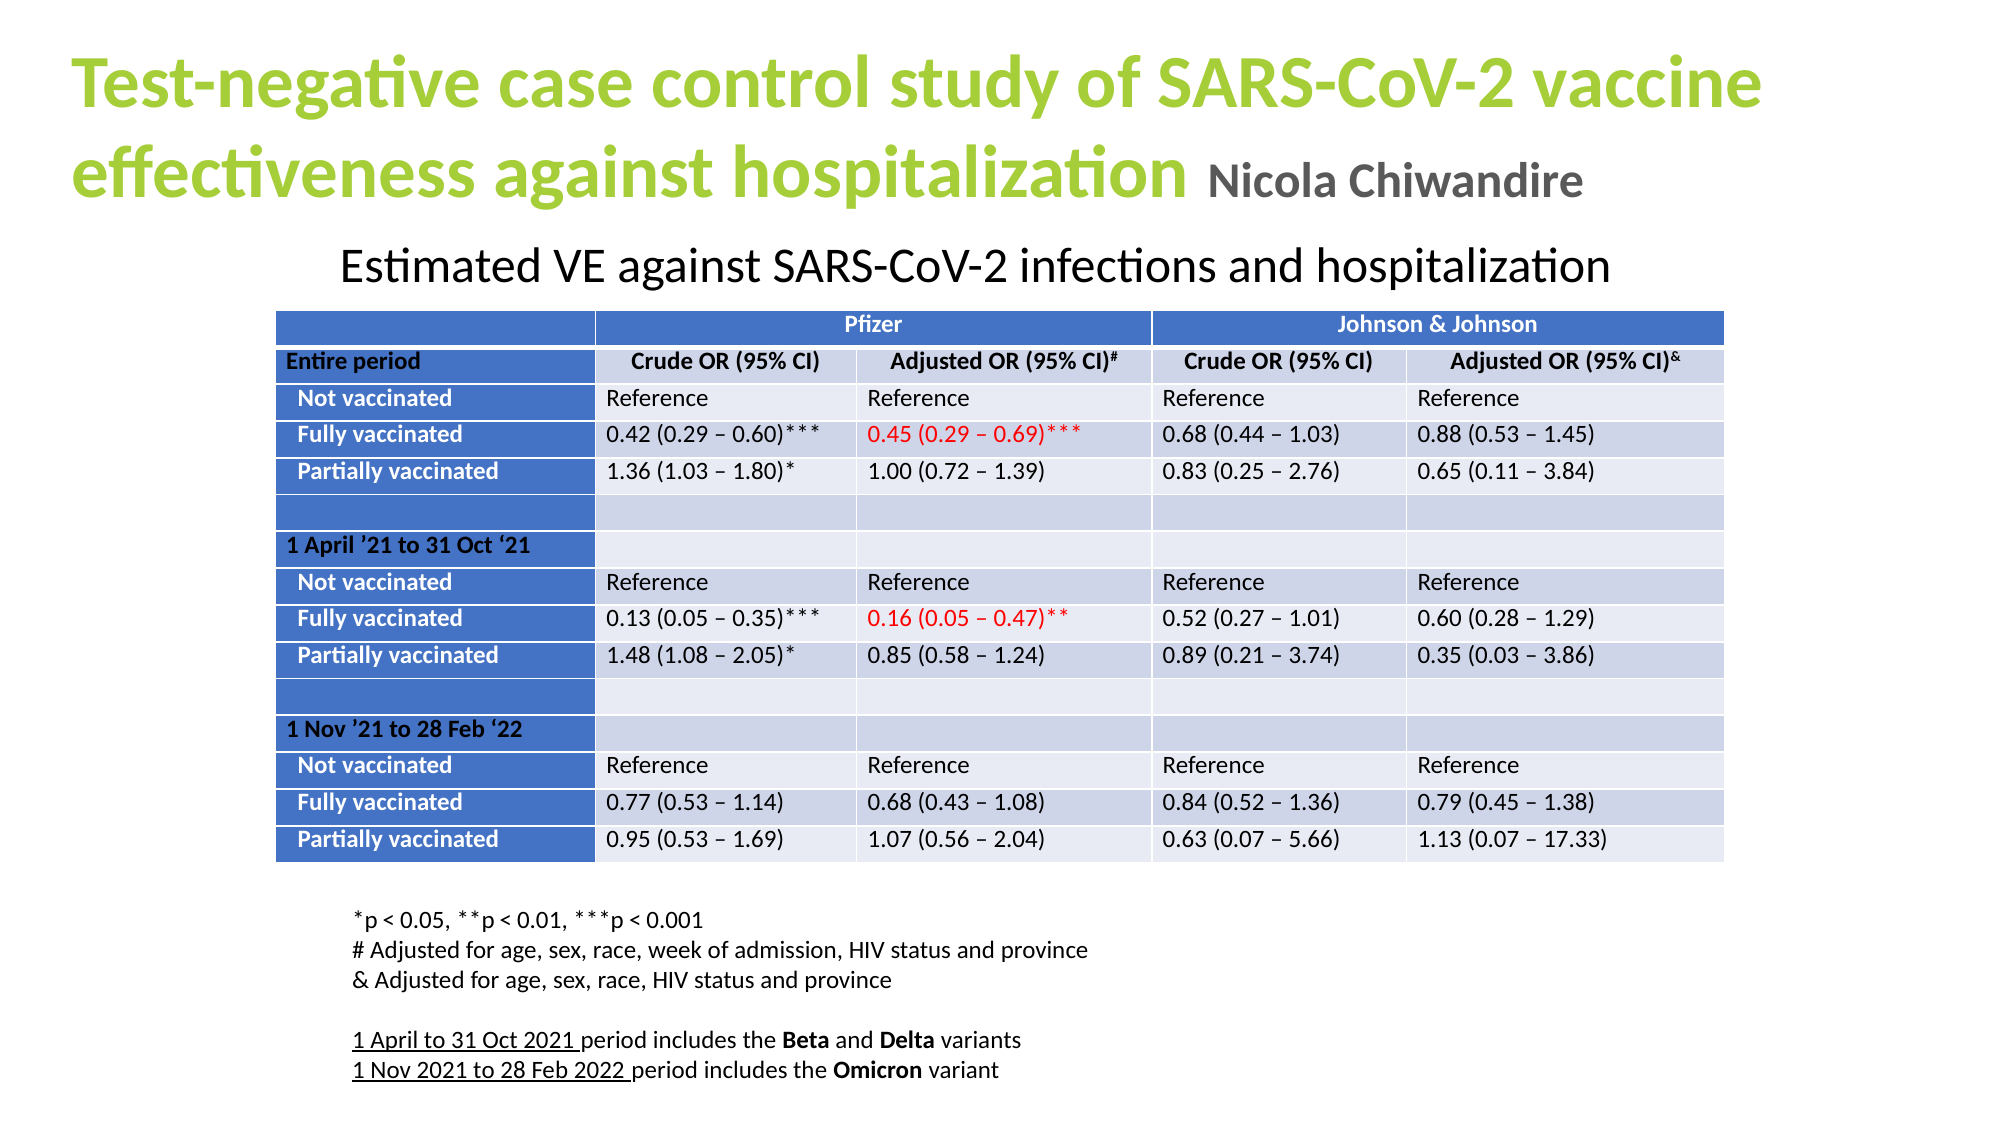

Test-negative case control study of SARS-CoV-2 vaccine effectiveness against hospitalization Nicola Chiwandire
# Estimated VE against SARS-CoV-2 infections and hospitalization
|  | Pfizer |  | Johnson & Johnson |  |
| --- | --- | --- | --- | --- |
| Entire period | Crude OR (95% CI) | Adjusted OR (95% CI)# | Crude OR (95% CI) | Adjusted OR (95% CI)& |
| Not vaccinated | Reference | Reference | Reference | Reference |
| Fully vaccinated | 0.42 (0.29 – 0.60)\*\*\* | 0.45 (0.29 – 0.69)\*\*\* | 0.68 (0.44 – 1.03) | 0.88 (0.53 – 1.45) |
| Partially vaccinated | 1.36 (1.03 – 1.80)\* | 1.00 (0.72 – 1.39) | 0.83 (0.25 – 2.76) | 0.65 (0.11 – 3.84) |
|  |  |  |  |  |
| 1 April ’21 to 31 Oct ‘21 |  |  |  |  |
| Not vaccinated | Reference | Reference | Reference | Reference |
| Fully vaccinated | 0.13 (0.05 – 0.35)\*\*\* | 0.16 (0.05 – 0.47)\*\* | 0.52 (0.27 – 1.01) | 0.60 (0.28 – 1.29) |
| Partially vaccinated | 1.48 (1.08 – 2.05)\* | 0.85 (0.58 – 1.24) | 0.89 (0.21 – 3.74) | 0.35 (0.03 – 3.86) |
|  |  |  |  |  |
| 1 Nov ’21 to 28 Feb ‘22 |  |  |  |  |
| Not vaccinated | Reference | Reference | Reference | Reference |
| Fully vaccinated | 0.77 (0.53 – 1.14) | 0.68 (0.43 – 1.08) | 0.84 (0.52 – 1.36) | 0.79 (0.45 – 1.38) |
| Partially vaccinated | 0.95 (0.53 – 1.69) | 1.07 (0.56 – 2.04) | 0.63 (0.07 – 5.66) | 1.13 (0.07 – 17.33) |
*p < 0.05, **p < 0.01, ***p < 0.001
# Adjusted for age, sex, race, week of admission, HIV status and province
& Adjusted for age, sex, race, HIV status and province

1 April to 31 Oct 2021 period includes the Beta and Delta variants
1 Nov 2021 to 28 Feb 2022 period includes the Omicron variant